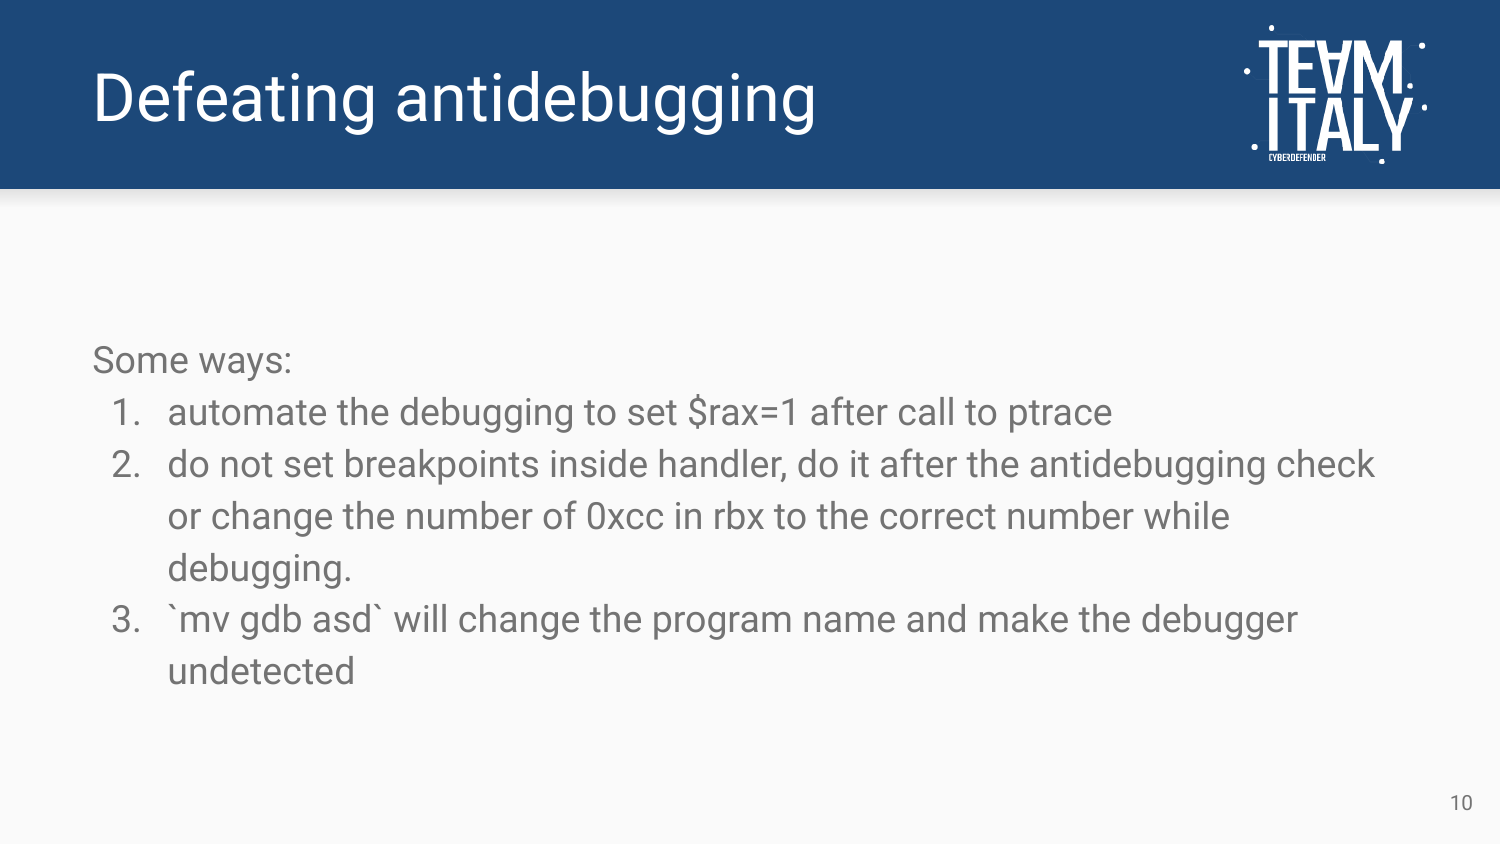

# Defeating antidebugging
Some ways:
automate the debugging to set $rax=1 after call to ptrace
do not set breakpoints inside handler, do it after the antidebugging check or change the number of 0xcc in rbx to the correct number while debugging.
`mv gdb asd` will change the program name and make the debugger undetected
10